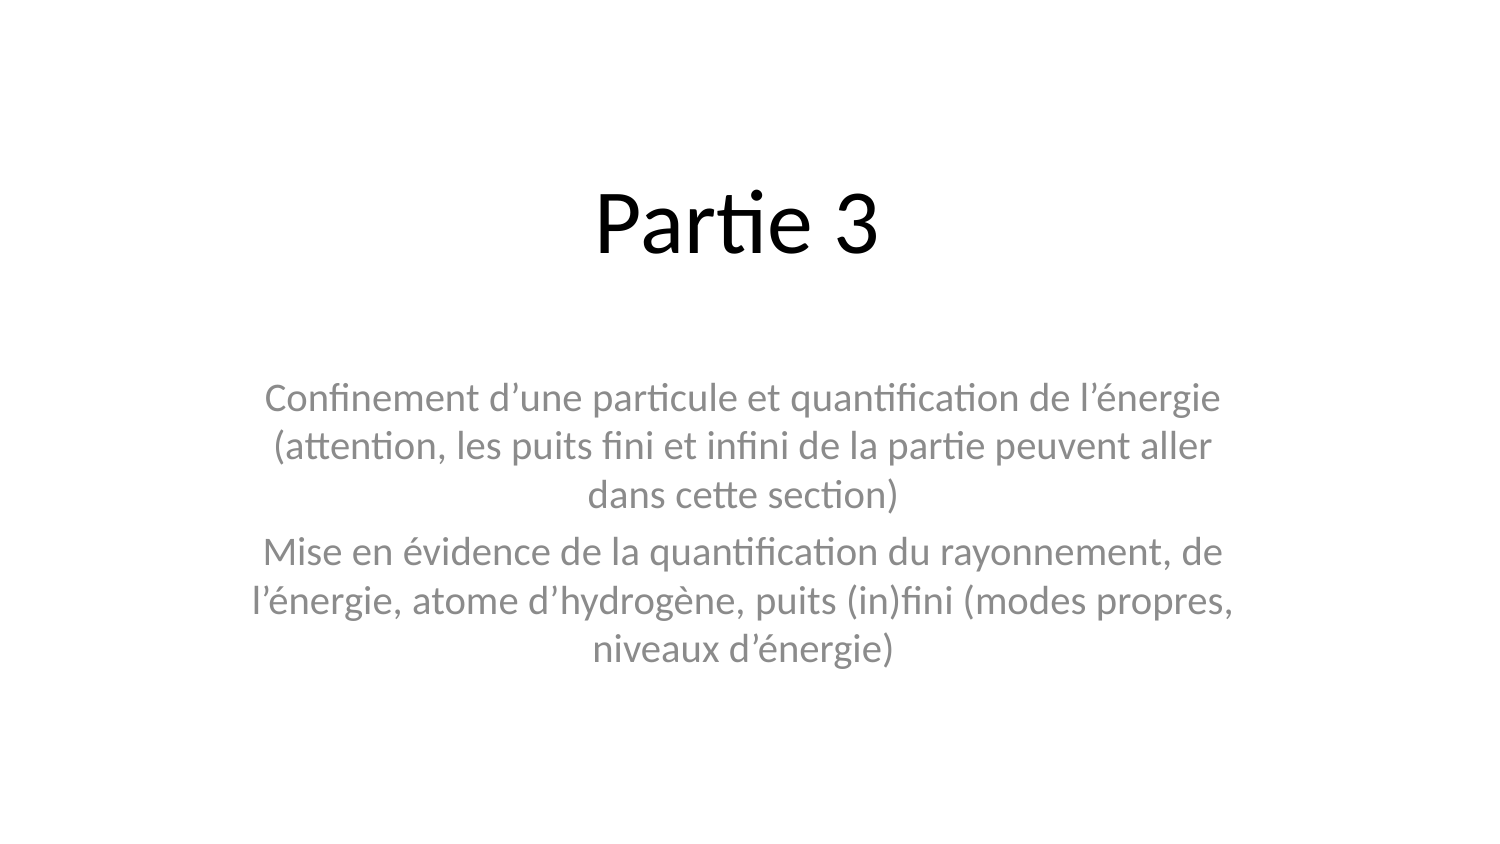

# Partie 3
Confinement d’une particule et quantification de l’énergie (attention, les puits fini et infini de la partie peuvent aller dans cette section)
Mise en évidence de la quantification du rayonnement, de l’énergie, atome d’hydrogène, puits (in)fini (modes propres, niveaux d’énergie)